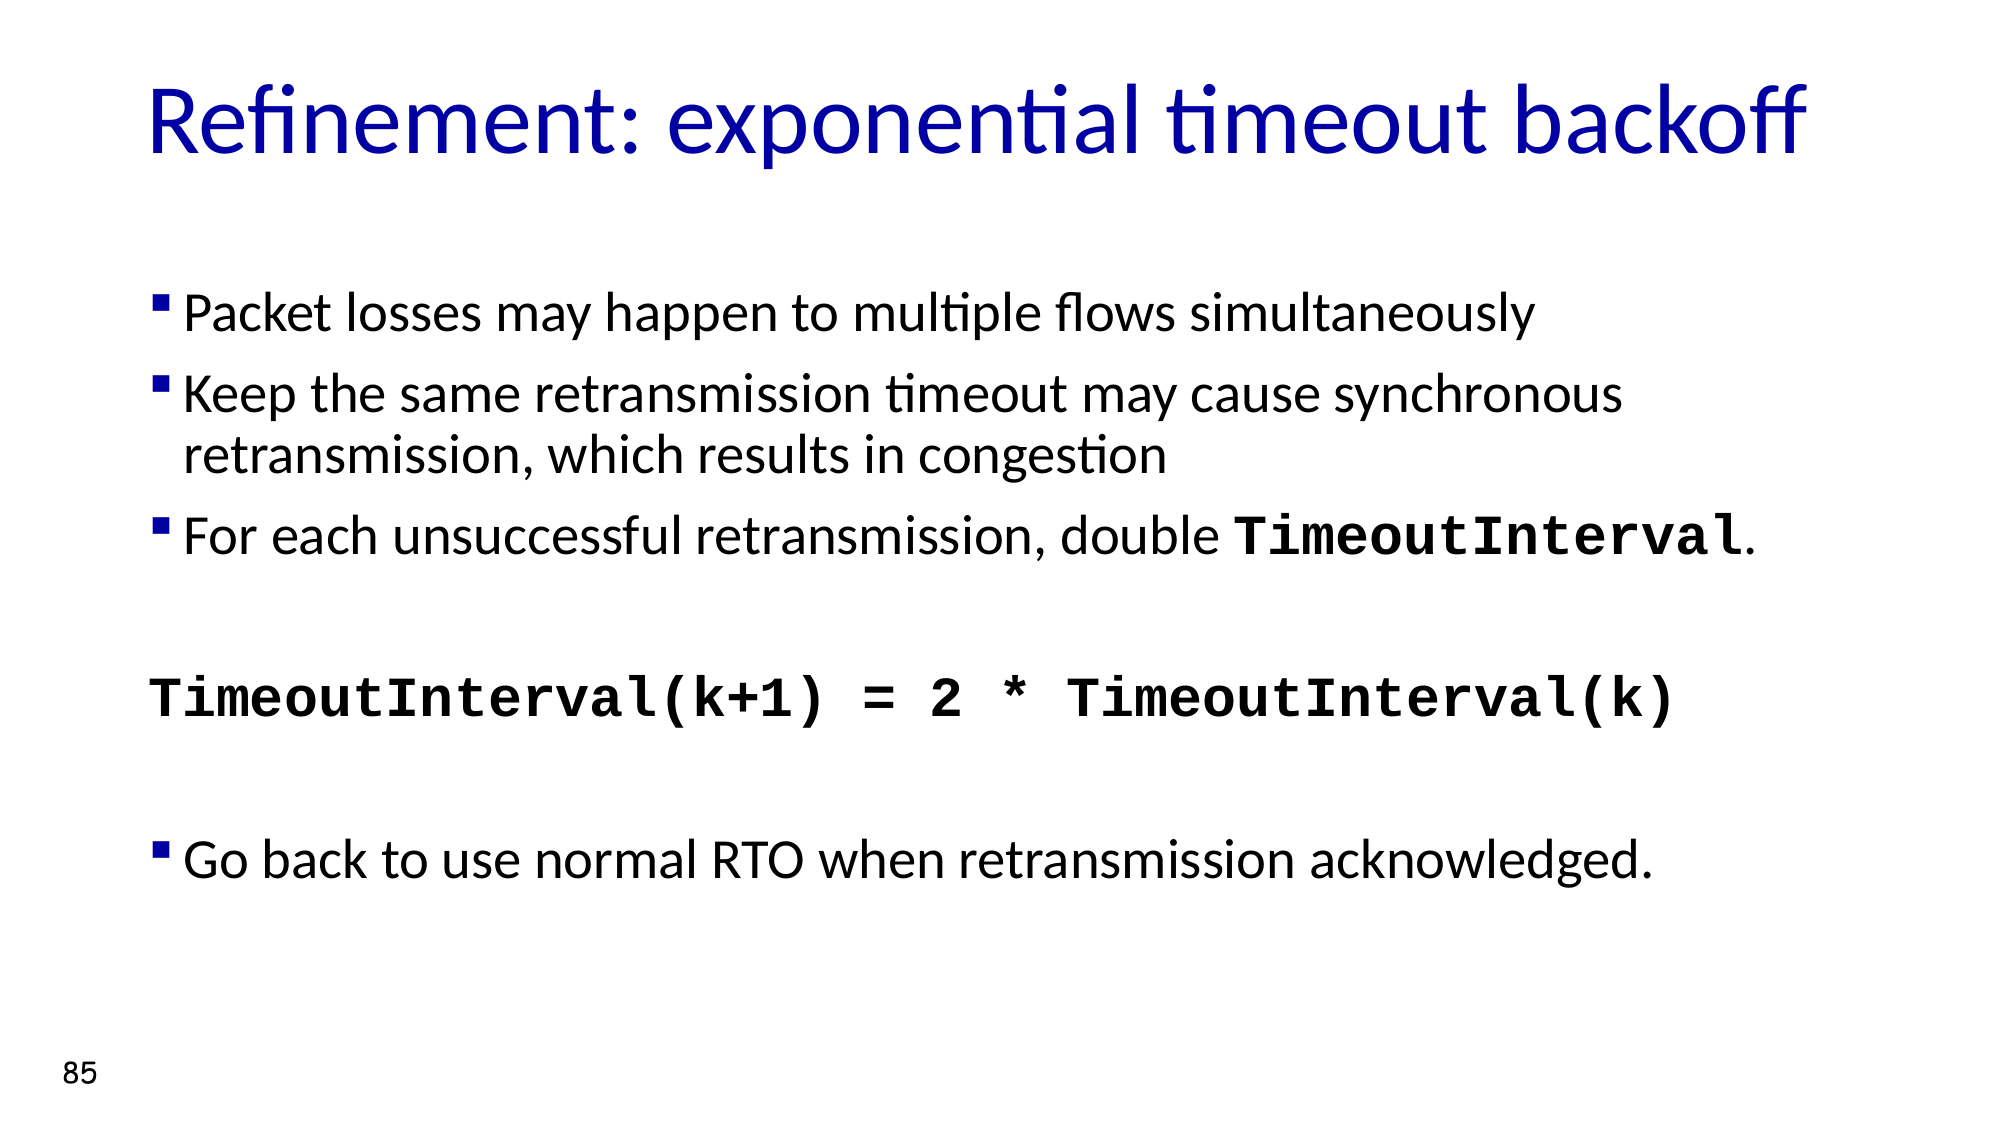

Refinement: exponential timeout backoff
Packet losses may happen to multiple flows simultaneously
Keep the same retransmission timeout may cause synchronous retransmission, which results in congestion
For each unsuccessful retransmission, double TimeoutInterval.

	TimeoutInterval(k+1) = 2 * TimeoutInterval(k)

Go back to use normal RTO when retransmission acknowledged.
85